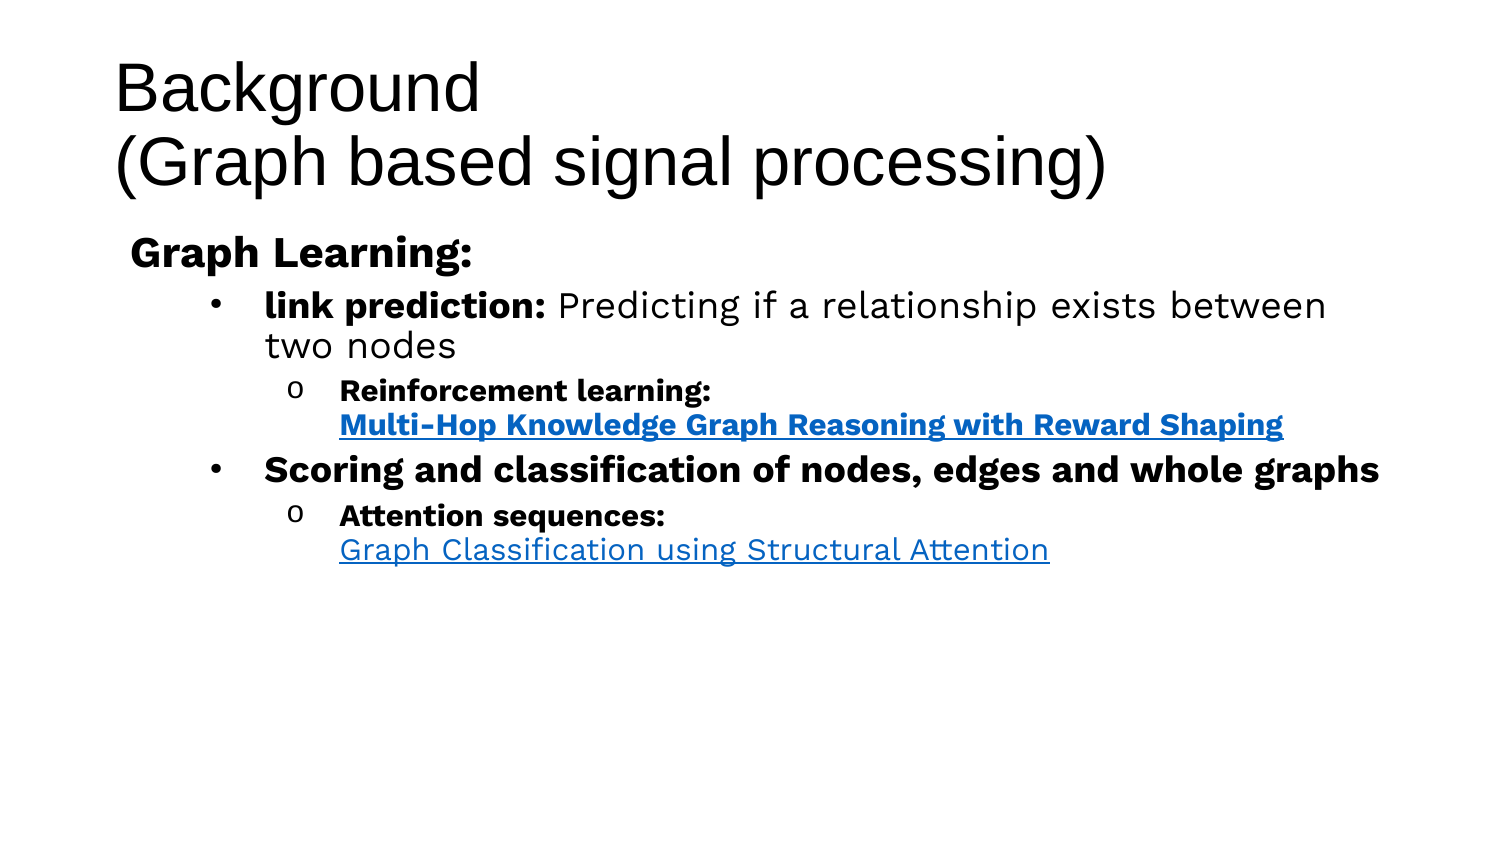

# Background (Graph based signal processing)
Graph Learning:
link prediction: Predicting if a relationship exists between two nodes
Reinforcement learning: Multi-Hop Knowledge Graph Reasoning with Reward Shaping
Scoring and classification of nodes, edges and whole graphs
Attention sequences: Graph Classification using Structural Attention